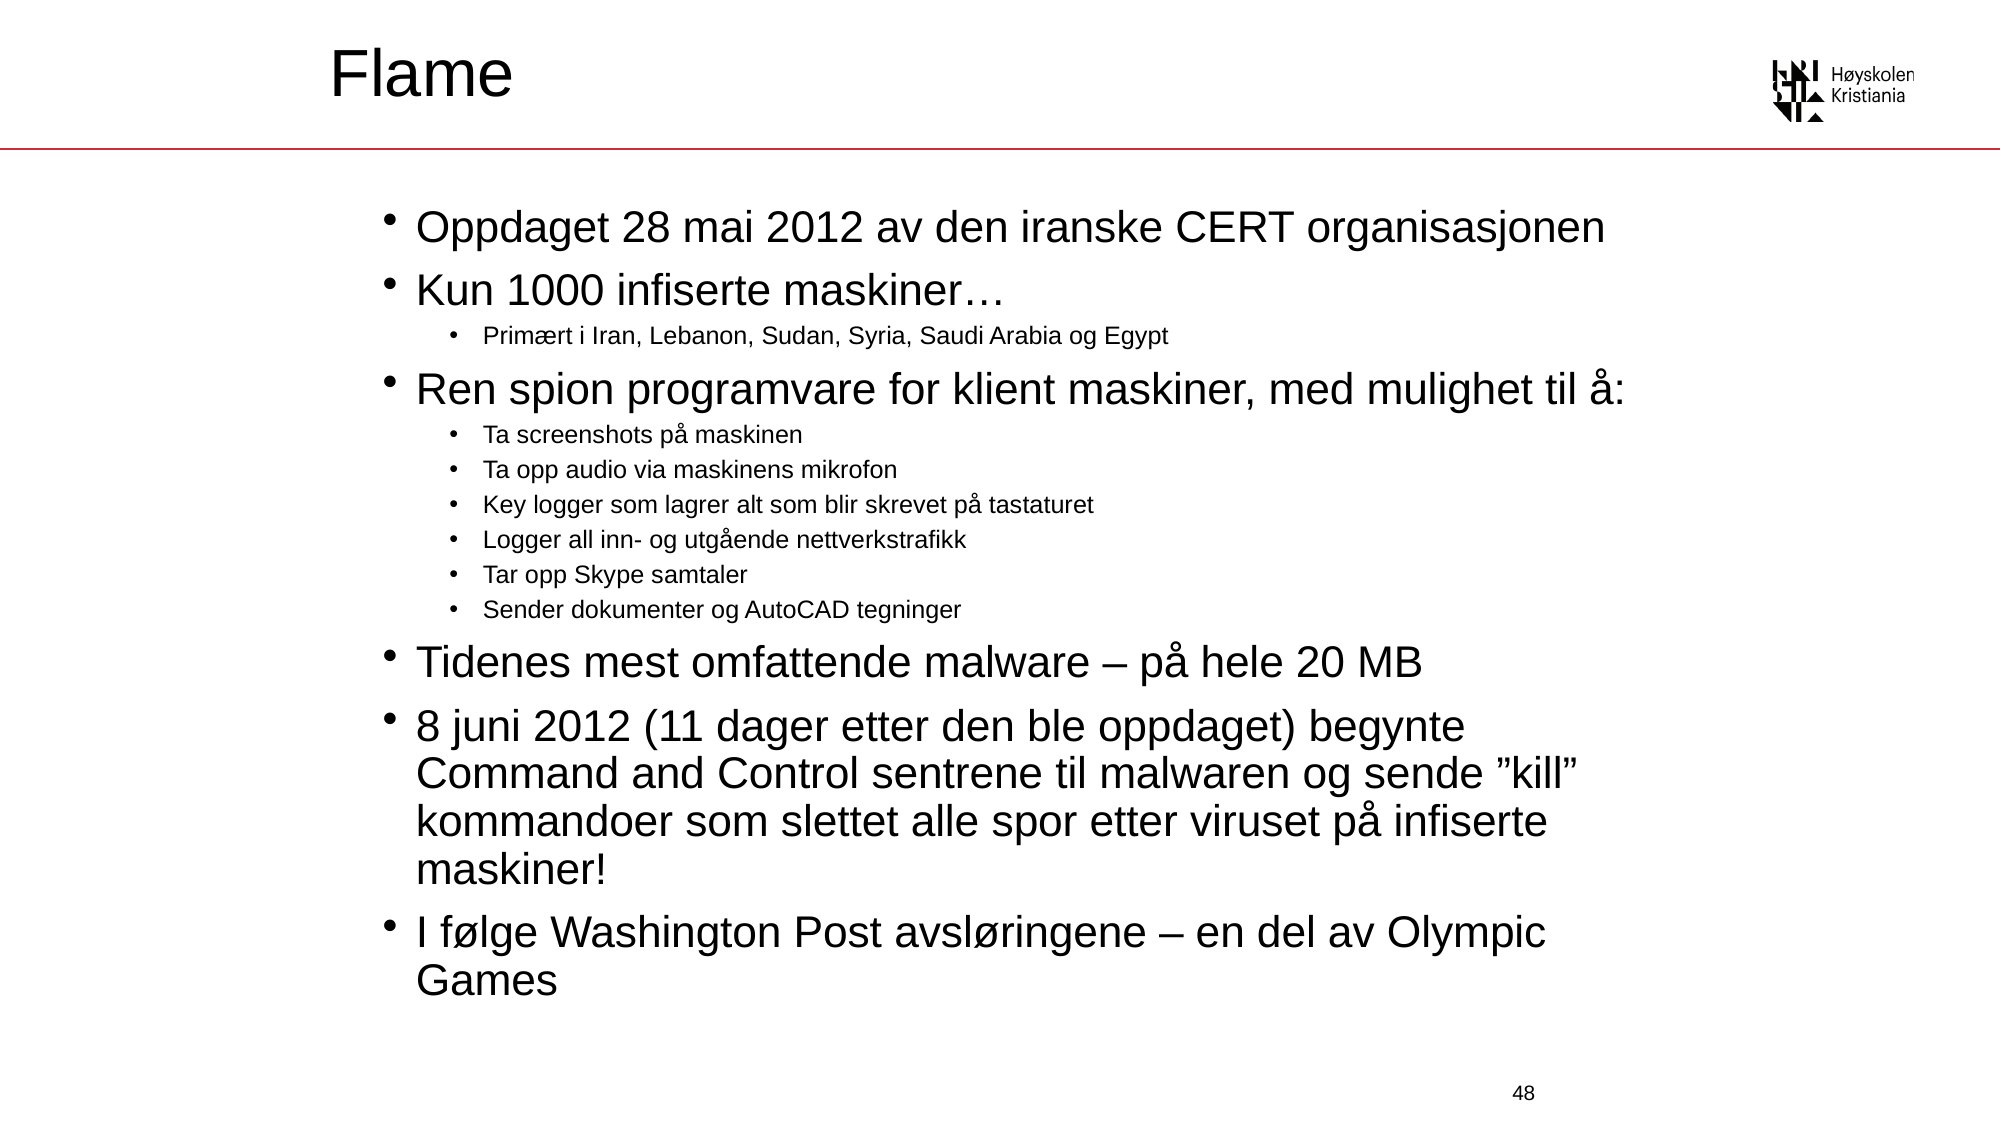

# Flame
Oppdaget 28 mai 2012 av den iranske CERT organisasjonen
Kun 1000 infiserte maskiner…
Primært i Iran, Lebanon, Sudan, Syria, Saudi Arabia og Egypt
Ren spion programvare for klient maskiner, med mulighet til å:
Ta screenshots på maskinen
Ta opp audio via maskinens mikrofon
Key logger som lagrer alt som blir skrevet på tastaturet
Logger all inn- og utgående nettverkstrafikk
Tar opp Skype samtaler
Sender dokumenter og AutoCAD tegninger
Tidenes mest omfattende malware – på hele 20 MB
8 juni 2012 (11 dager etter den ble oppdaget) begynte Command and Control sentrene til malwaren og sende ”kill” kommandoer som slettet alle spor etter viruset på infiserte maskiner!
I følge Washington Post avsløringene – en del av Olympic Games
48